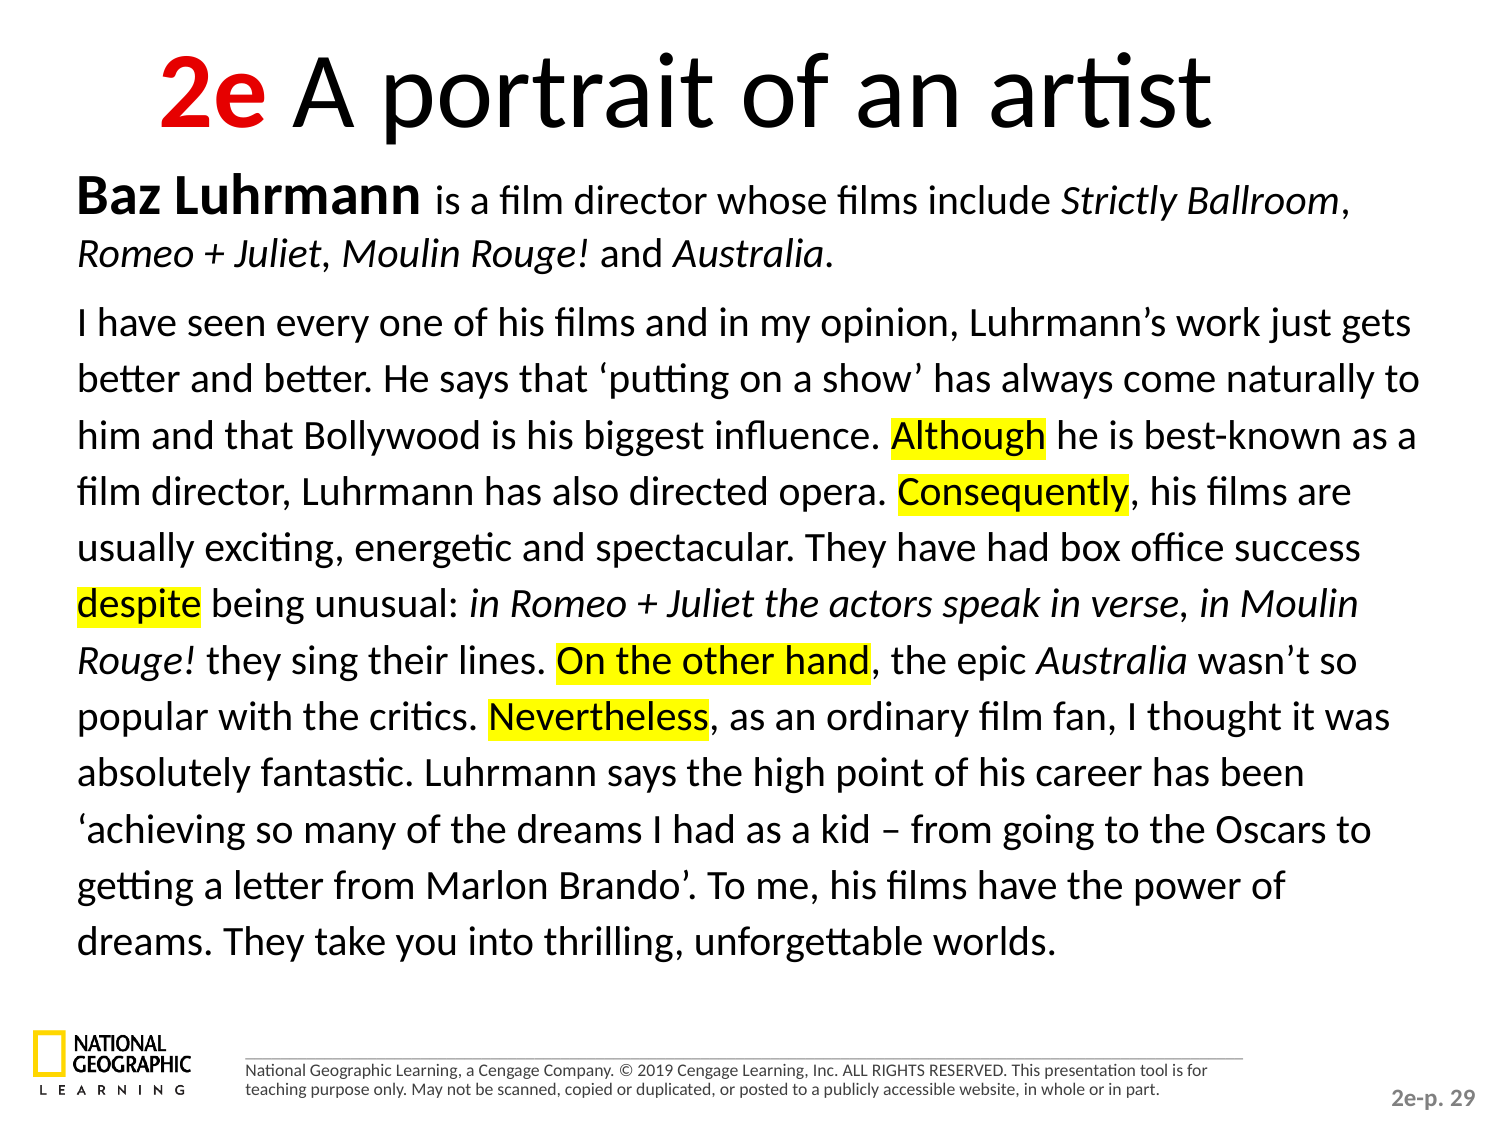

2e A portrait of an artist
Baz Luhrmann is a film director whose films include Strictly Ballroom, Romeo + Juliet, Moulin Rouge! and Australia.
I have seen every one of his films and in my opinion, Luhrmann’s work just gets better and better. He says that ‘putting on a show’ has always come naturally to him and that Bollywood is his biggest influence. Although he is best-known as a film director, Luhrmann has also directed opera. Consequently, his films are usually exciting, energetic and spectacular. They have had box office success despite being unusual: in Romeo + Juliet the actors speak in verse, in Moulin Rouge! they sing their lines. On the other hand, the epic Australia wasn’t so popular with the critics. Nevertheless, as an ordinary film fan, I thought it was absolutely fantastic. Luhrmann says the high point of his career has been ‘achieving so many of the dreams I had as a kid – from going to the Oscars to getting a letter from Marlon Brando’. To me, his films have the power of dreams. They take you into thrilling, unforgettable worlds.
2e-p. 29